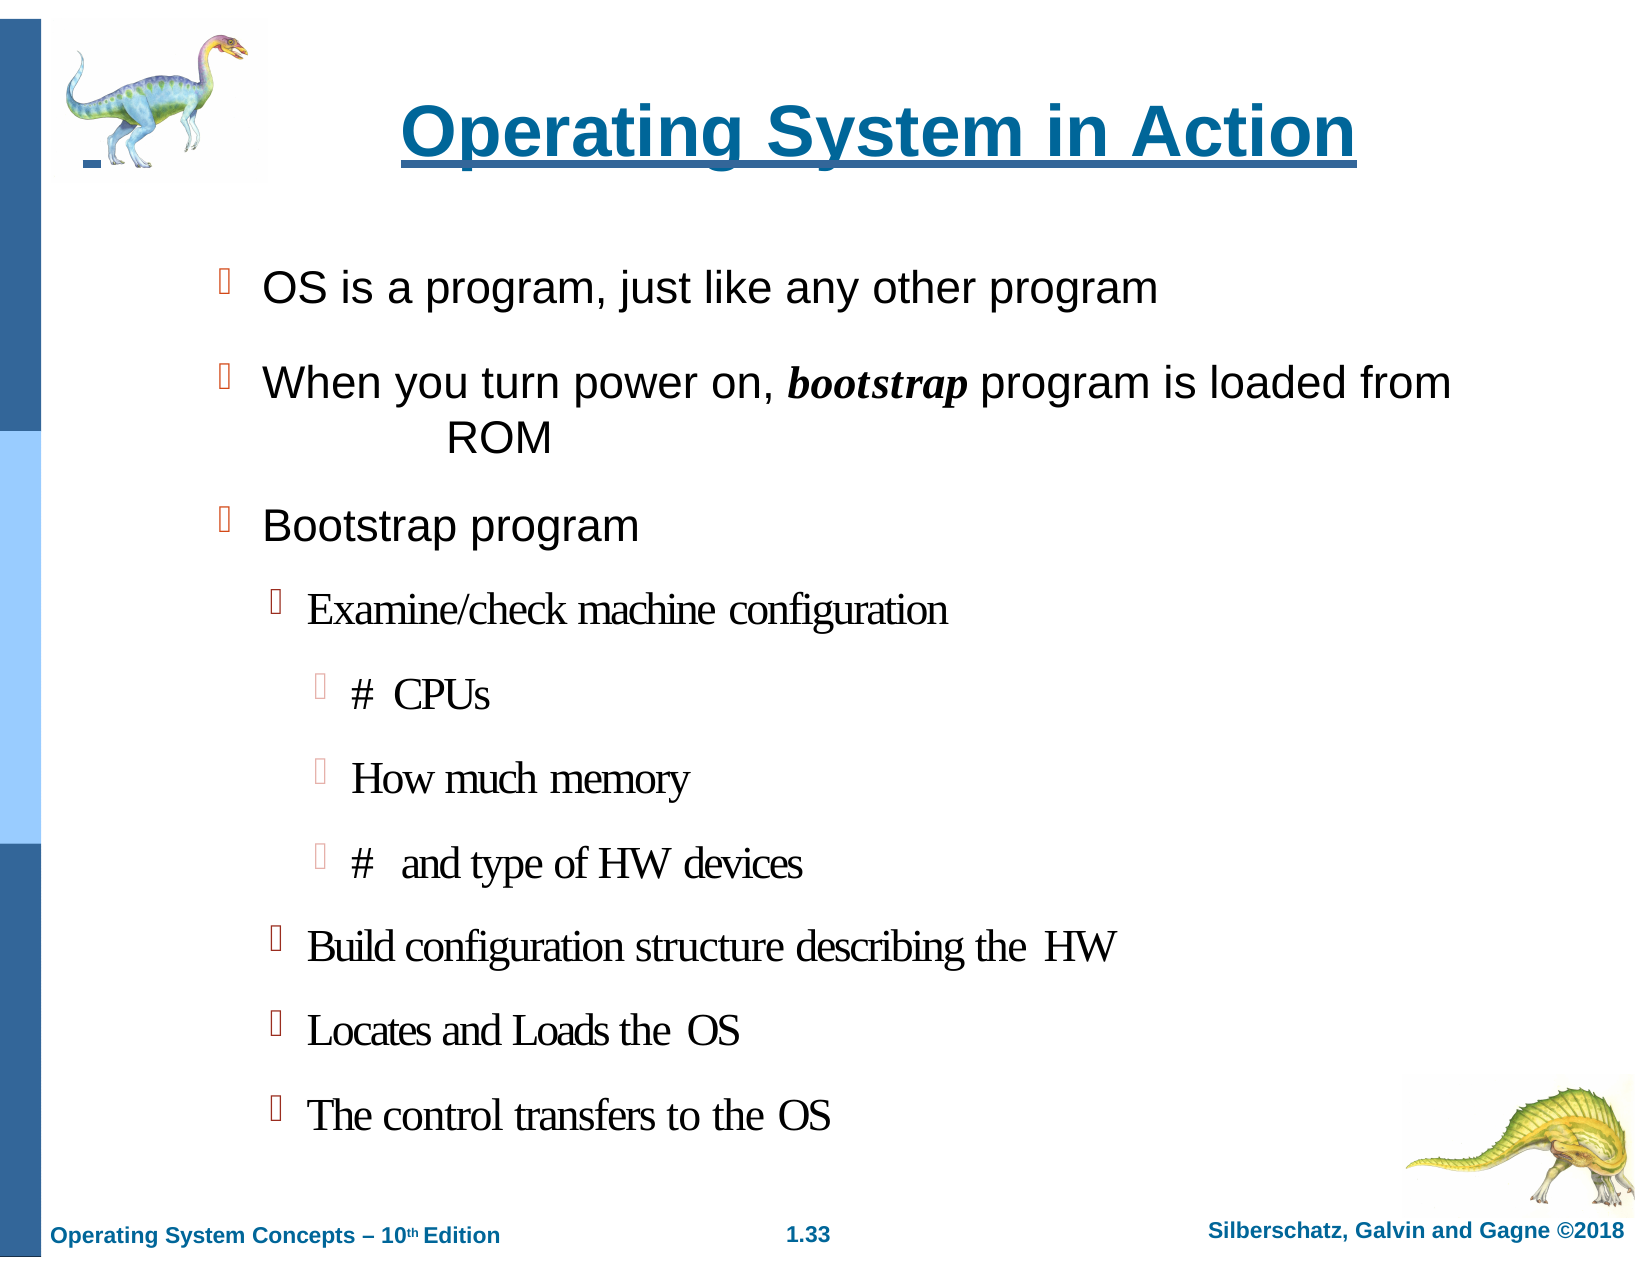

# Operating System in Action
OS is a program, just like any other program
When you turn power on, bootstrap program is loaded from	ROM
Bootstrap program
Examine/check machine configuration
# CPUs
How much memory
# and type of HW devices
Build configuration structure describing the HW
Locates and Loads the OS
The control transfers to the OS

Silberschatz, Galvin and Gagne ©2018
1.33
Operating System Concepts – 10th Edition